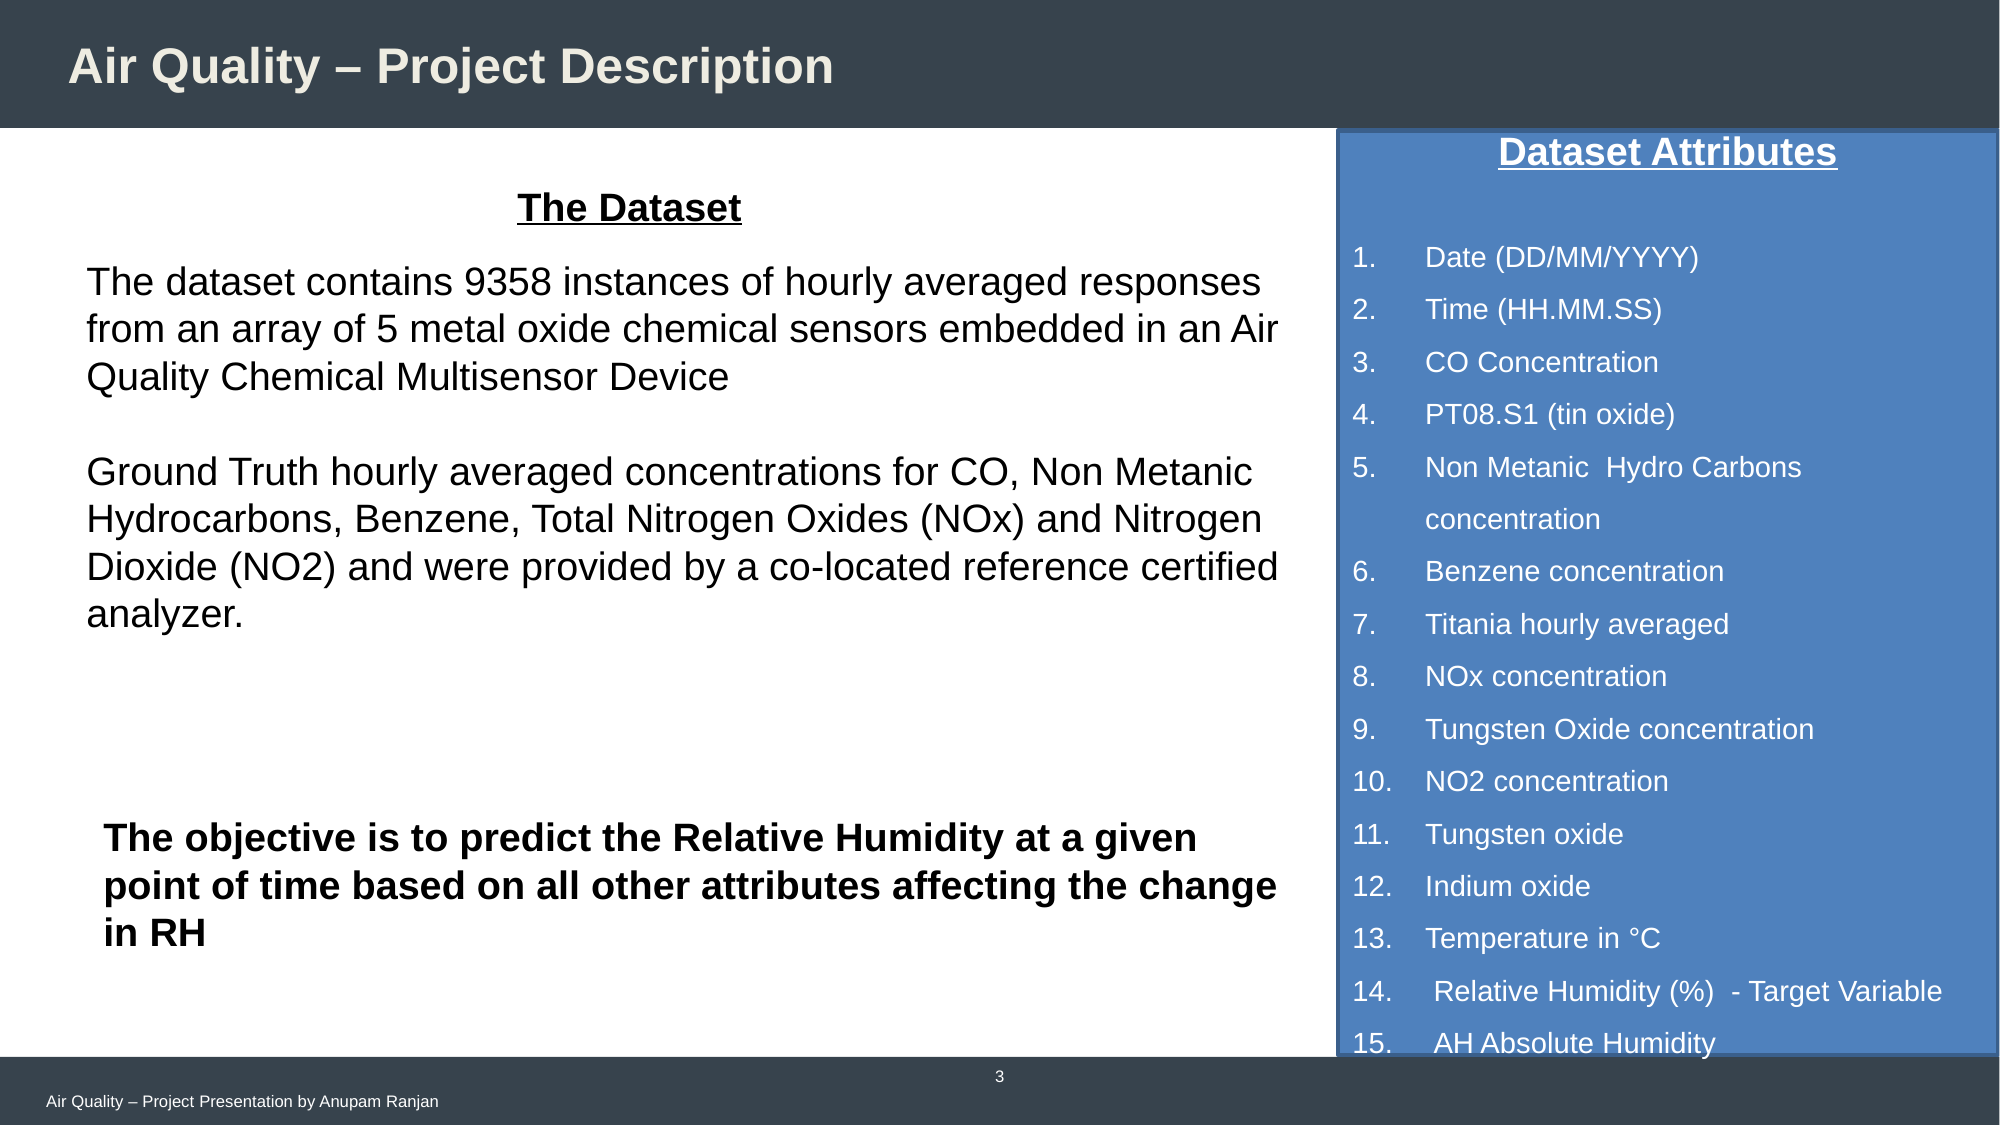

# Air Quality – Project Description
Dataset Attributes

Date (DD/MM/YYYY)
Time (HH.MM.SS)
CO Concentration
PT08.S1 (tin oxide)
Non Metanic  Hydro Carbons concentration
Benzene concentration
Titania hourly averaged
NOx concentration
Tungsten Oxide concentration
NO2 concentration
Tungsten oxide
Indium oxide
Temperature in °C
 Relative Humidity (%)  - Target Variable
 AH Absolute Humidity

The Dataset
The dataset contains 9358 instances of hourly averaged responses from an array of 5 metal oxide chemical sensors embedded in an Air Quality Chemical Multisensor Device

Ground Truth hourly averaged concentrations for CO, Non Metanic Hydrocarbons, Benzene, Total Nitrogen Oxides (NOx) and Nitrogen Dioxide (NO2) and were provided by a co-located reference certified analyzer.
The objective is to predict the Relative Humidity at a given point of time based on all other attributes affecting the change in RH
3
Air Quality – Project Presentation by Anupam Ranjan